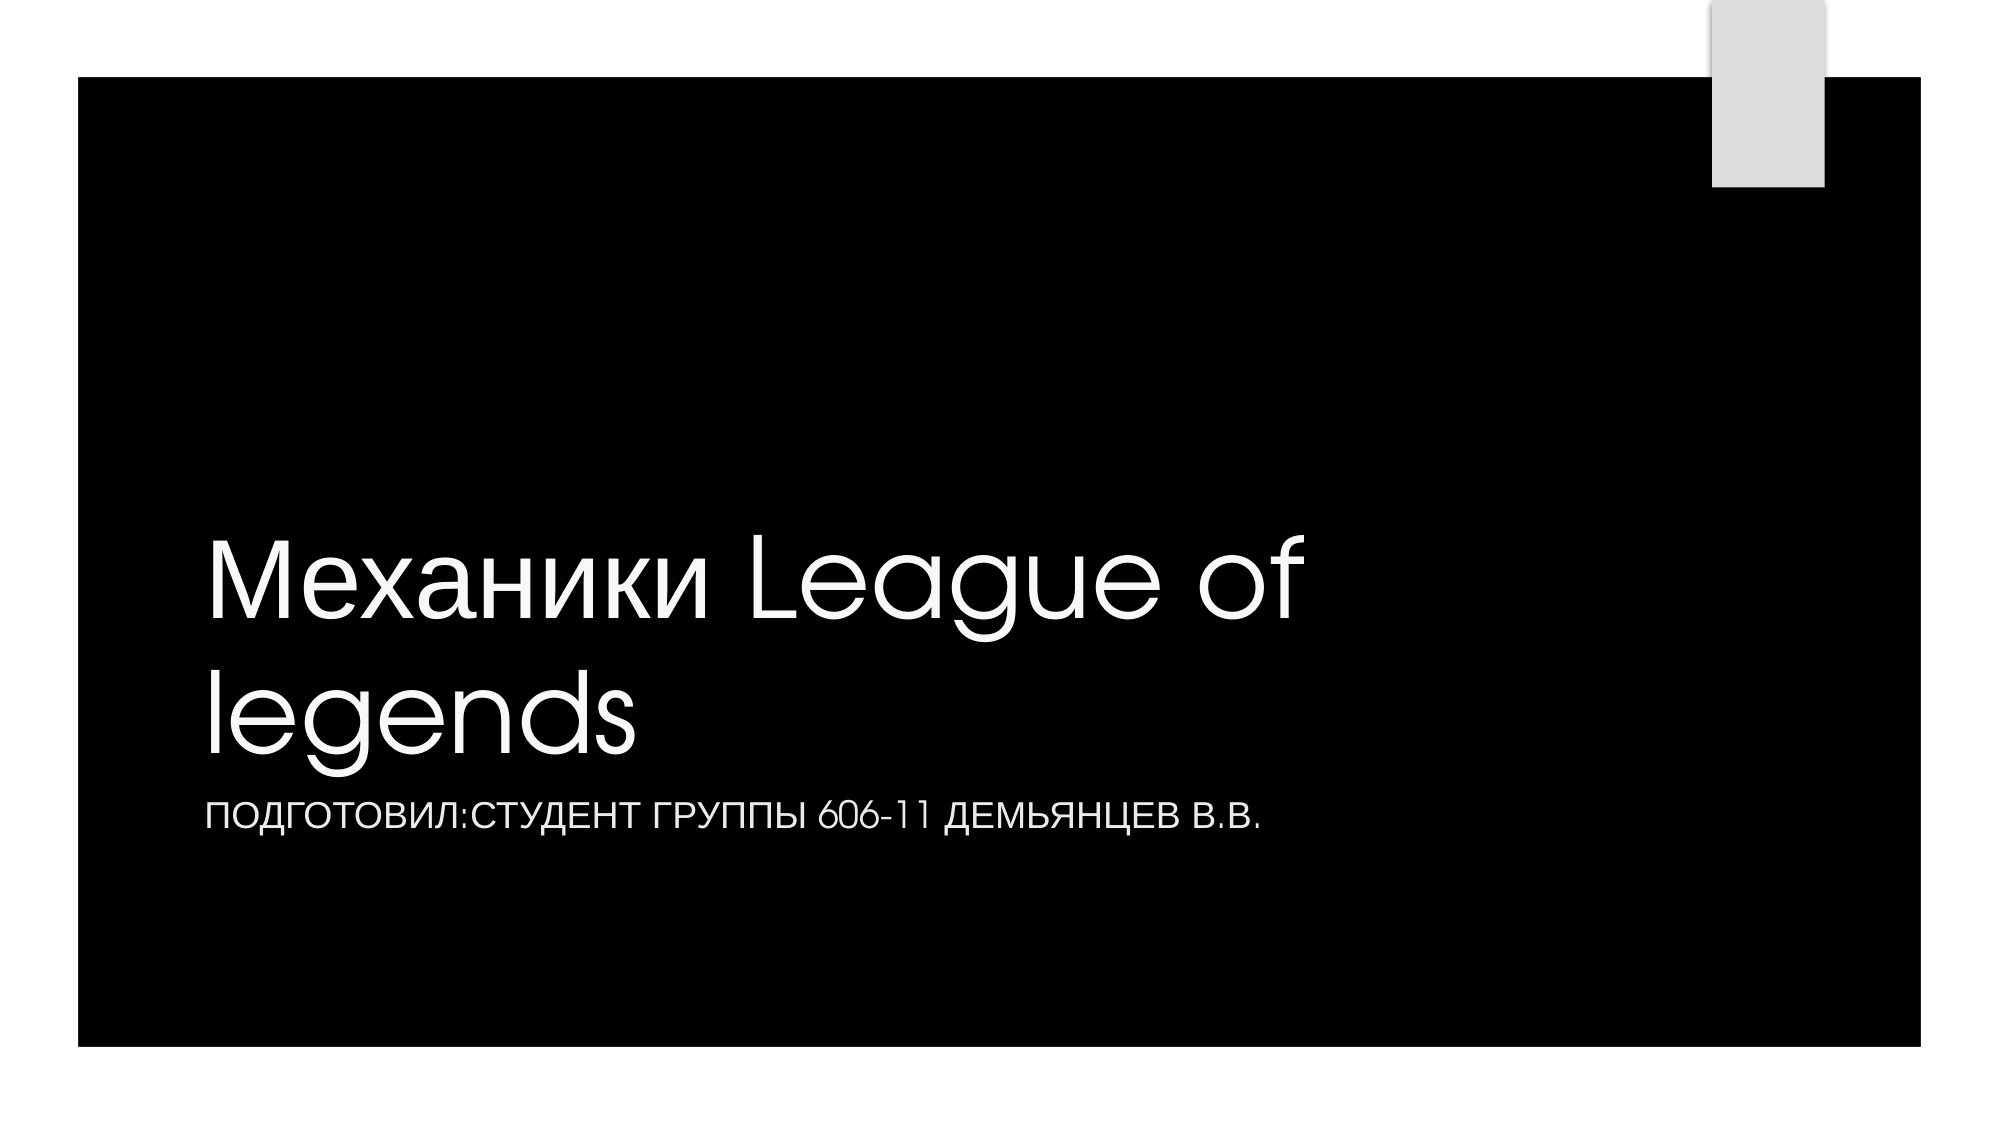

# Механики League of legends
Подготовил:студент группы 606-11 Демьянцев В.в.